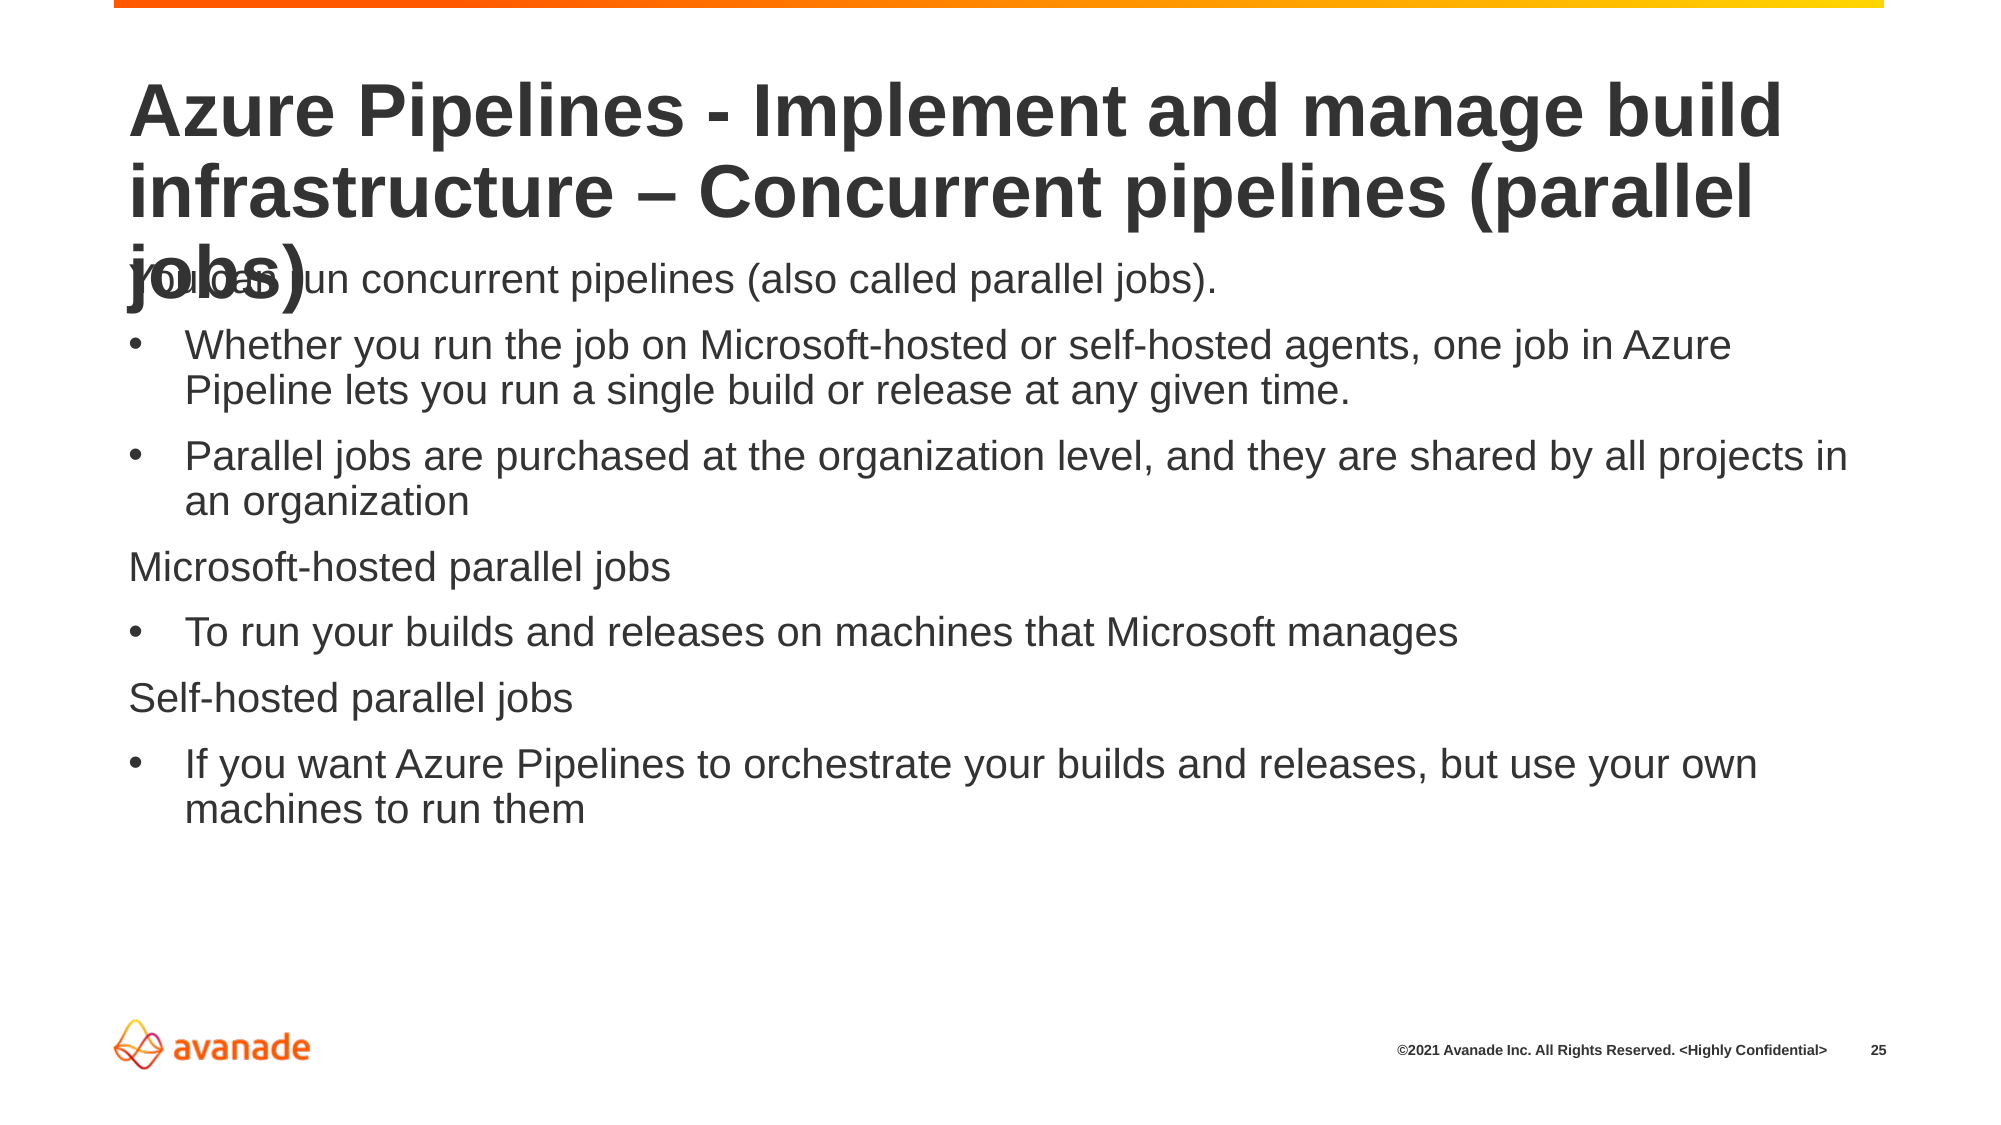

# Azure Pipelines - Implement and manage build infrastructure – Concurrent pipelines (parallel jobs)
You can run concurrent pipelines (also called parallel jobs).
Whether you run the job on Microsoft-hosted or self-hosted agents, one job in Azure Pipeline lets you run a single build or release at any given time.
Parallel jobs are purchased at the organization level, and they are shared by all projects in an organization
Microsoft-hosted parallel jobs
To run your builds and releases on machines that Microsoft manages
Self-hosted parallel jobs
If you want Azure Pipelines to orchestrate your builds and releases, but use your own machines to run them